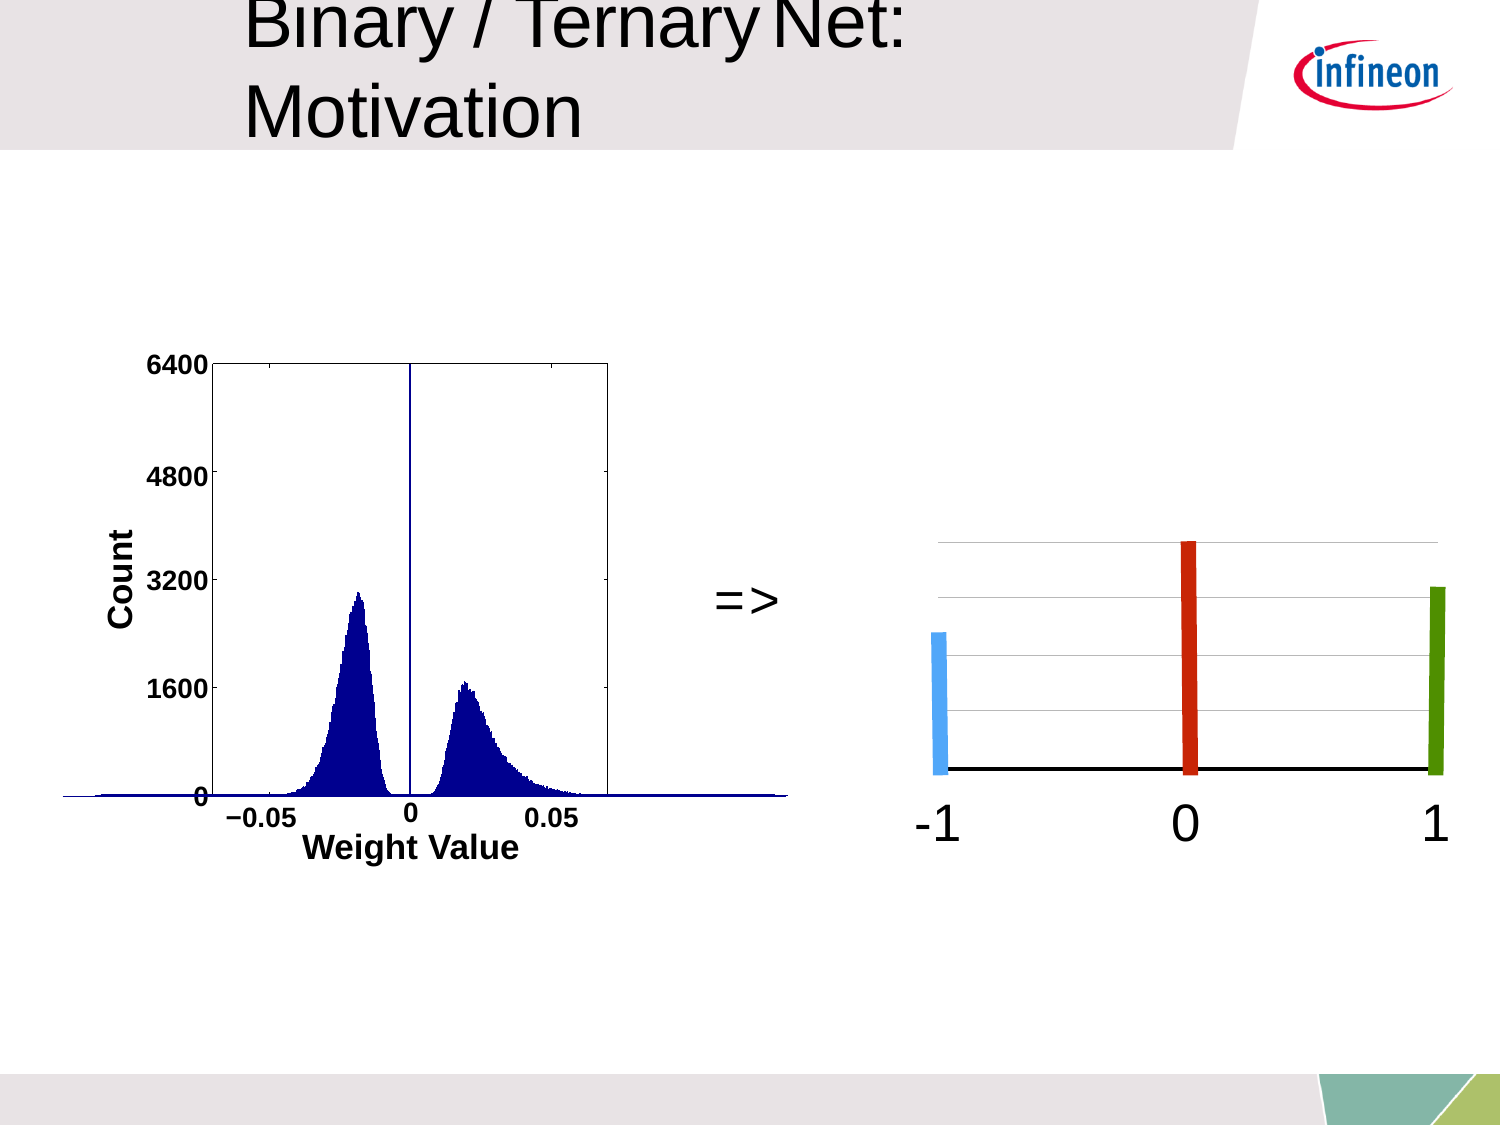

# Binary	/ Ternary	Net: Motivation
6400

4800

Count

3200
=>

1600

0

-1
0
1

−0.05
0
Weight Value
0.05